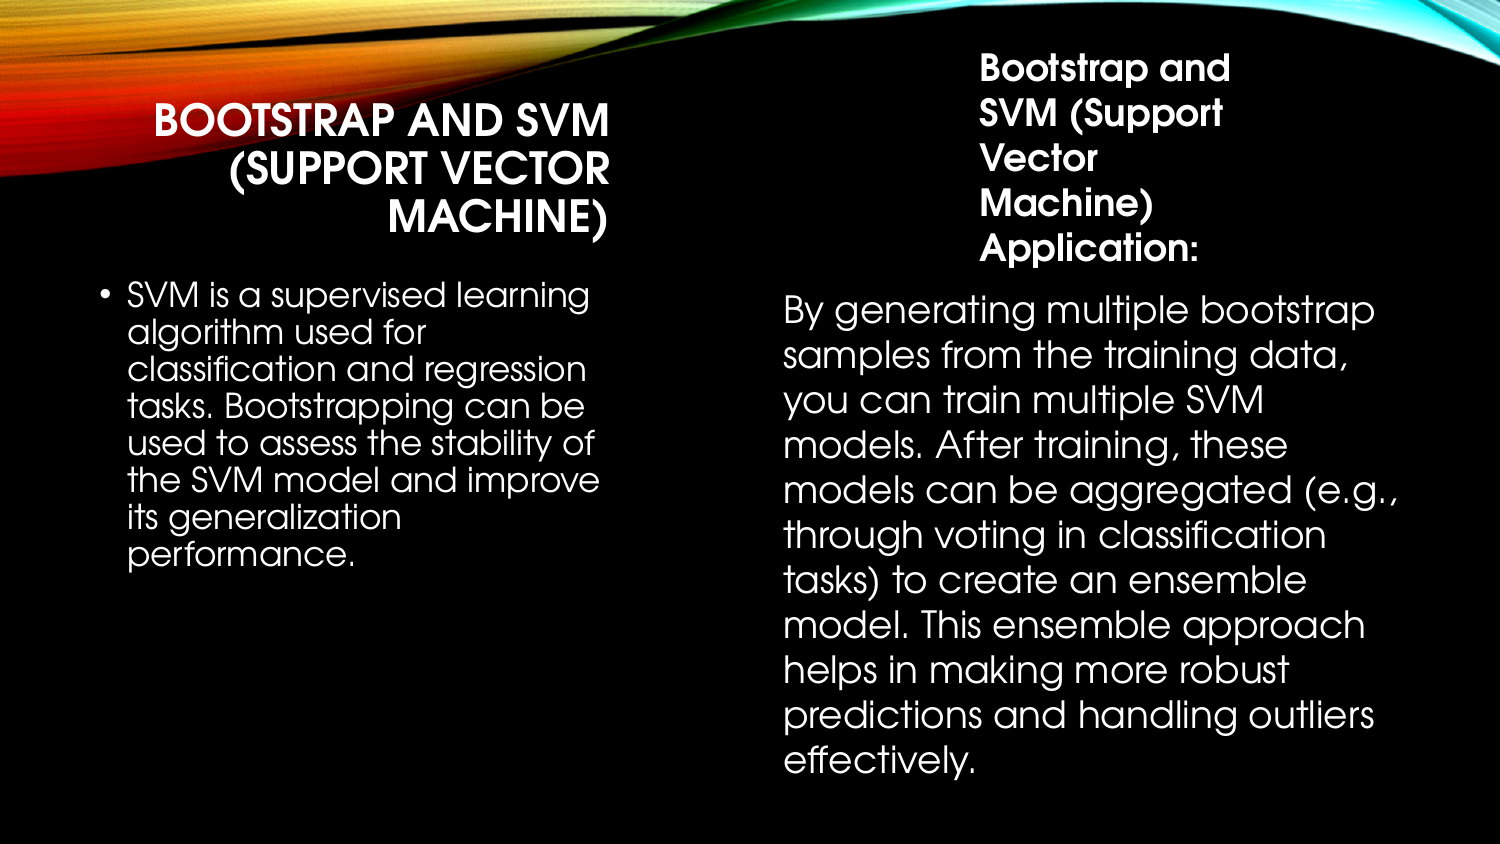

Bootstrap and SVM (Support Vector Machine) Application:
# Bootstrap and SVM (Support Vector Machine)
SVM is a supervised learning algorithm used for classification and regression tasks. Bootstrapping can be used to assess the stability of the SVM model and improve its generalization performance.
By generating multiple bootstrap samples from the training data, you can train multiple SVM models. After training, these models can be aggregated (e.g., through voting in classification tasks) to create an ensemble model. This ensemble approach helps in making more robust predictions and handling outliers effectively.